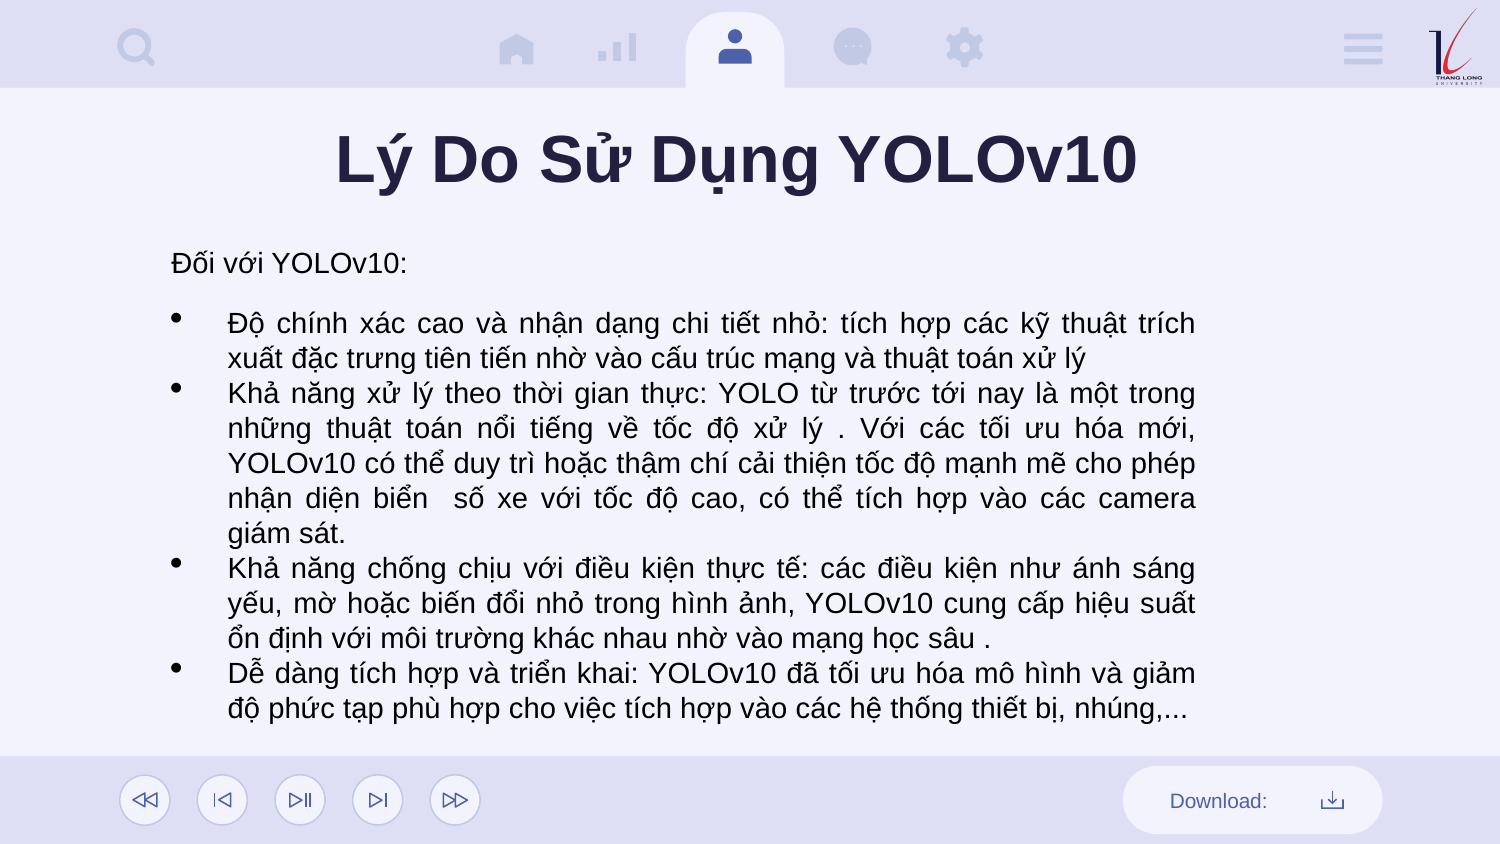

Lý Do Sử Dụng YOLOv10
Đối với YOLOv10:
Độ chính xác cao và nhận dạng chi tiết nhỏ: tích hợp các kỹ thuật trích xuất đặc trưng tiên tiến nhờ vào cấu trúc mạng và thuật toán xử lý
Khả năng xử lý theo thời gian thực: YOLO từ trước tới nay là một trong những thuật toán nổi tiếng về tốc độ xử lý . Với các tối ưu hóa mới, YOLOv10 có thể duy trì hoặc thậm chí cải thiện tốc độ mạnh mẽ cho phép nhận diện biển  số xe với tốc độ cao, có thể tích hợp vào các camera giám sát.
Khả năng chống chịu với điều kiện thực tế: các điều kiện như ánh sáng yếu, mờ hoặc biến đổi nhỏ trong hình ảnh, YOLOv10 cung cấp hiệu suất ổn định với môi trường khác nhau nhờ vào mạng học sâu .
Dễ dàng tích hợp và triển khai: YOLOv10 đã tối ưu hóa mô hình và giảm độ phức tạp phù hợp cho việc tích hợp vào các hệ thống thiết bị, nhúng,...